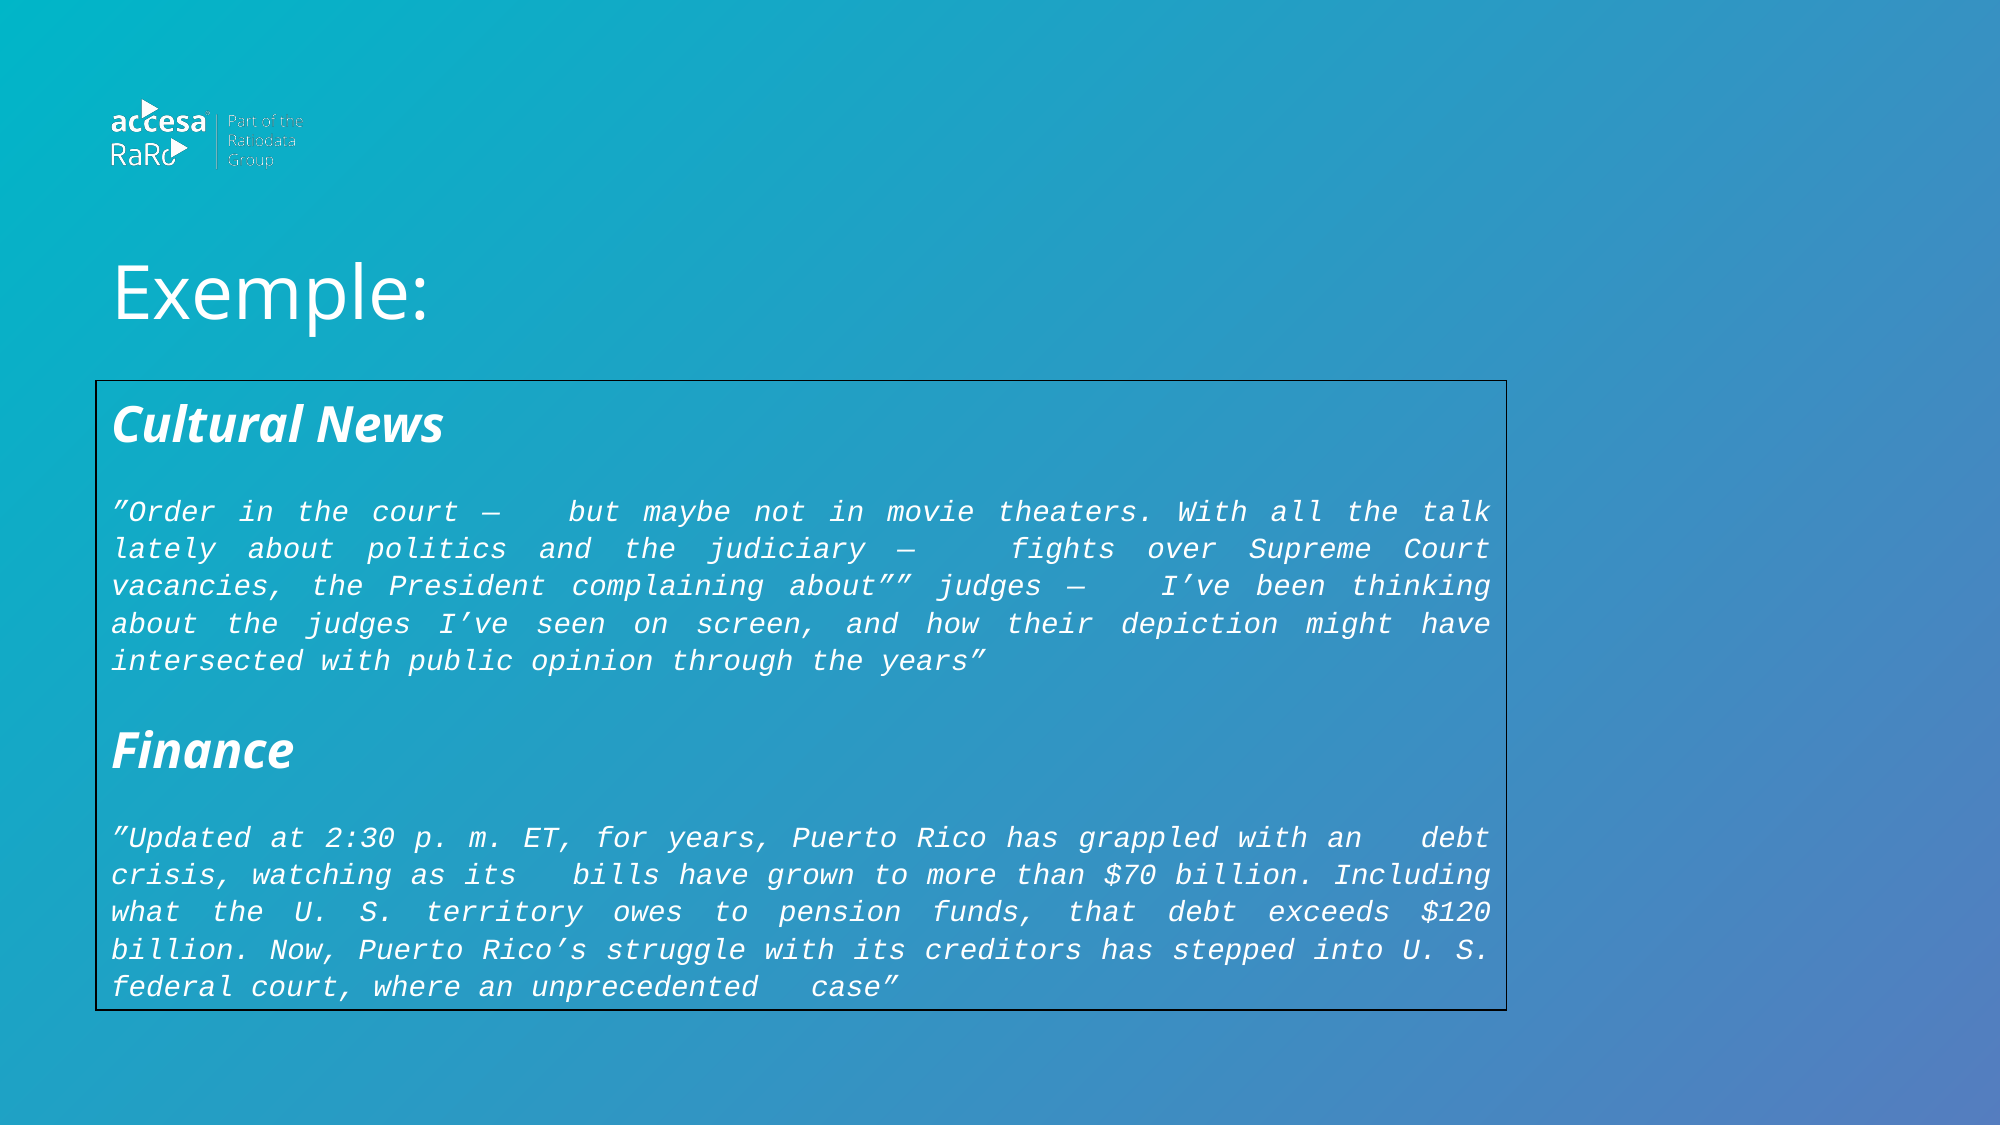

Exemple:
Cultural News

”Order in the court —   but maybe not in movie theaters. With all the talk lately about politics and the judiciary —   fights over Supreme Court vacancies, the President complaining about”” judges —   I’ve been thinking about the judges I’ve seen on screen, and how their depiction might have intersected with public opinion through the years”

Finance

”Updated at 2:30 p. m. ET, for years, Puerto Rico has grappled with an   debt crisis, watching as its   bills have grown to more than $70 billion. Including what the U. S. territory owes to pension funds, that debt exceeds $120 billion. Now, Puerto Rico’s struggle with its creditors has stepped into U. S. federal court, where an unprecedented   case”